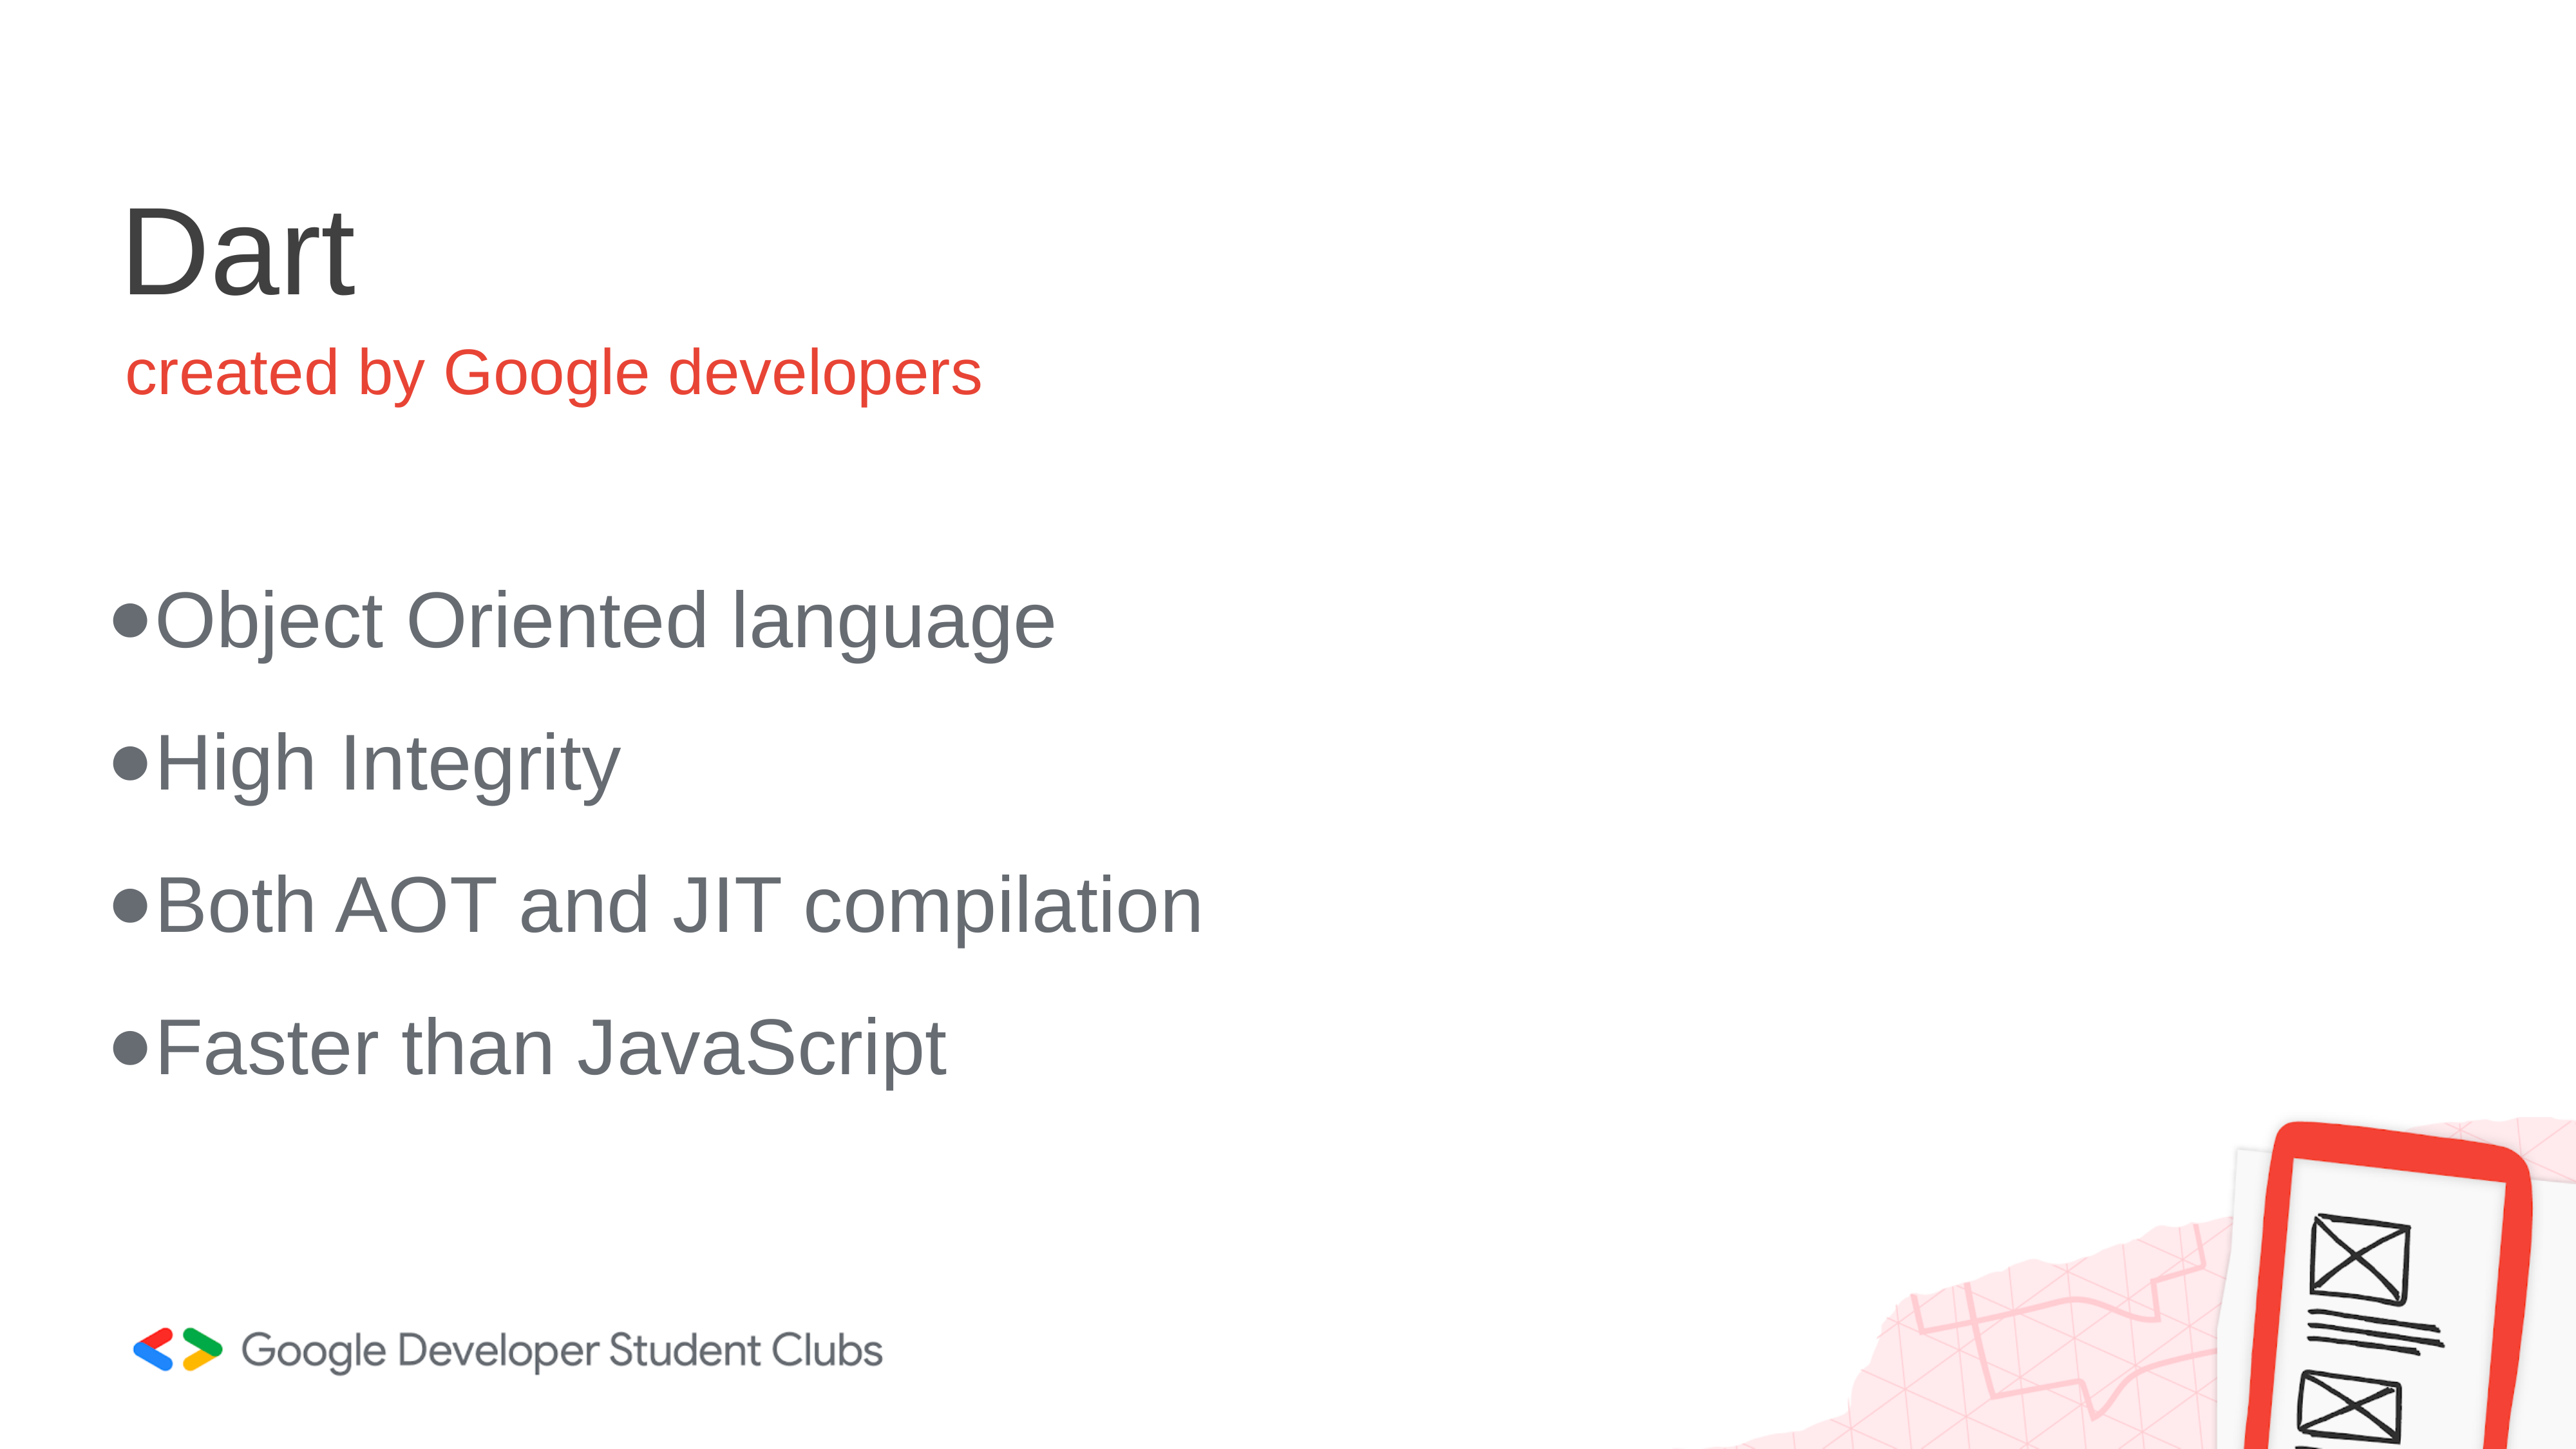

# Dart
created by Google developers
Object Oriented language
High Integrity
Both AOT and JIT compilation
Faster than JavaScript